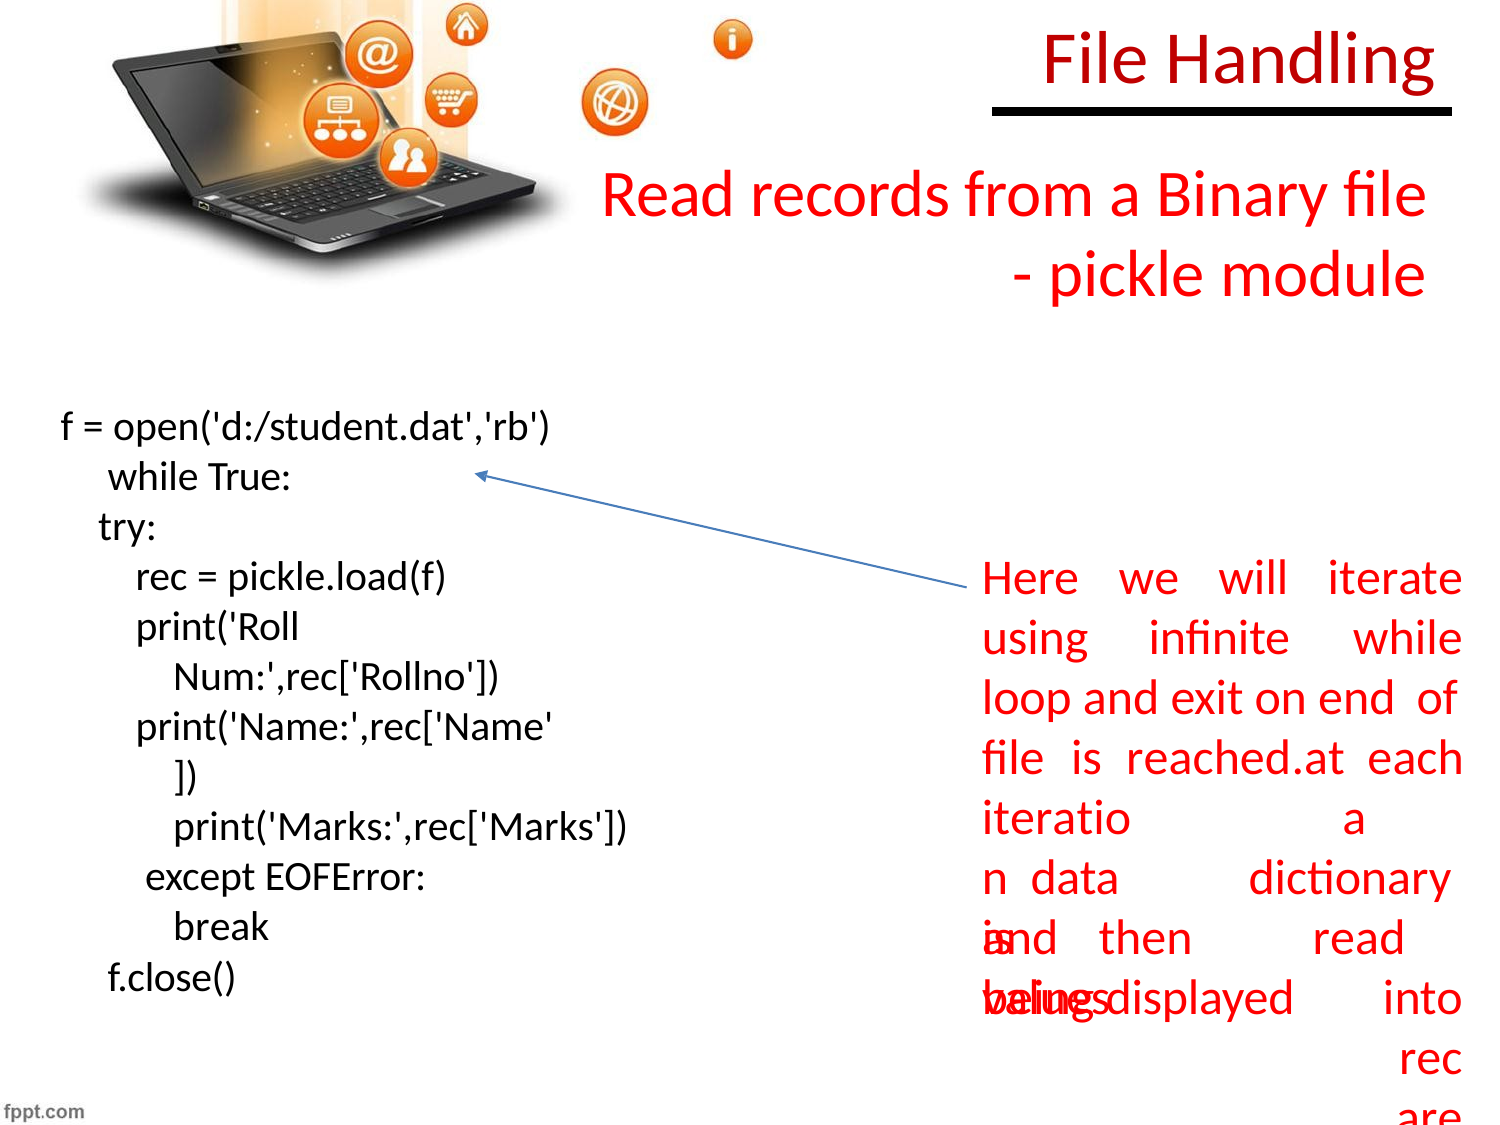

# File Handling

Read records from a Binary file
- pickle module
f = open('d:/student.dat','rb')  while True:
try:
rec = pickle.load(f)
print('Roll Num:',rec['Rollno'])
print('Name:',rec['Name'])
print('Marks:',rec['Marks'])  except EOFError:
break  f.close()

Here  using
we	will	iterate
while
infinite
loop and exit on end of
file	is	reached.at	each
iteration  data	is
a	dictionary  read		into	rec
are
and	then	values
being displayed